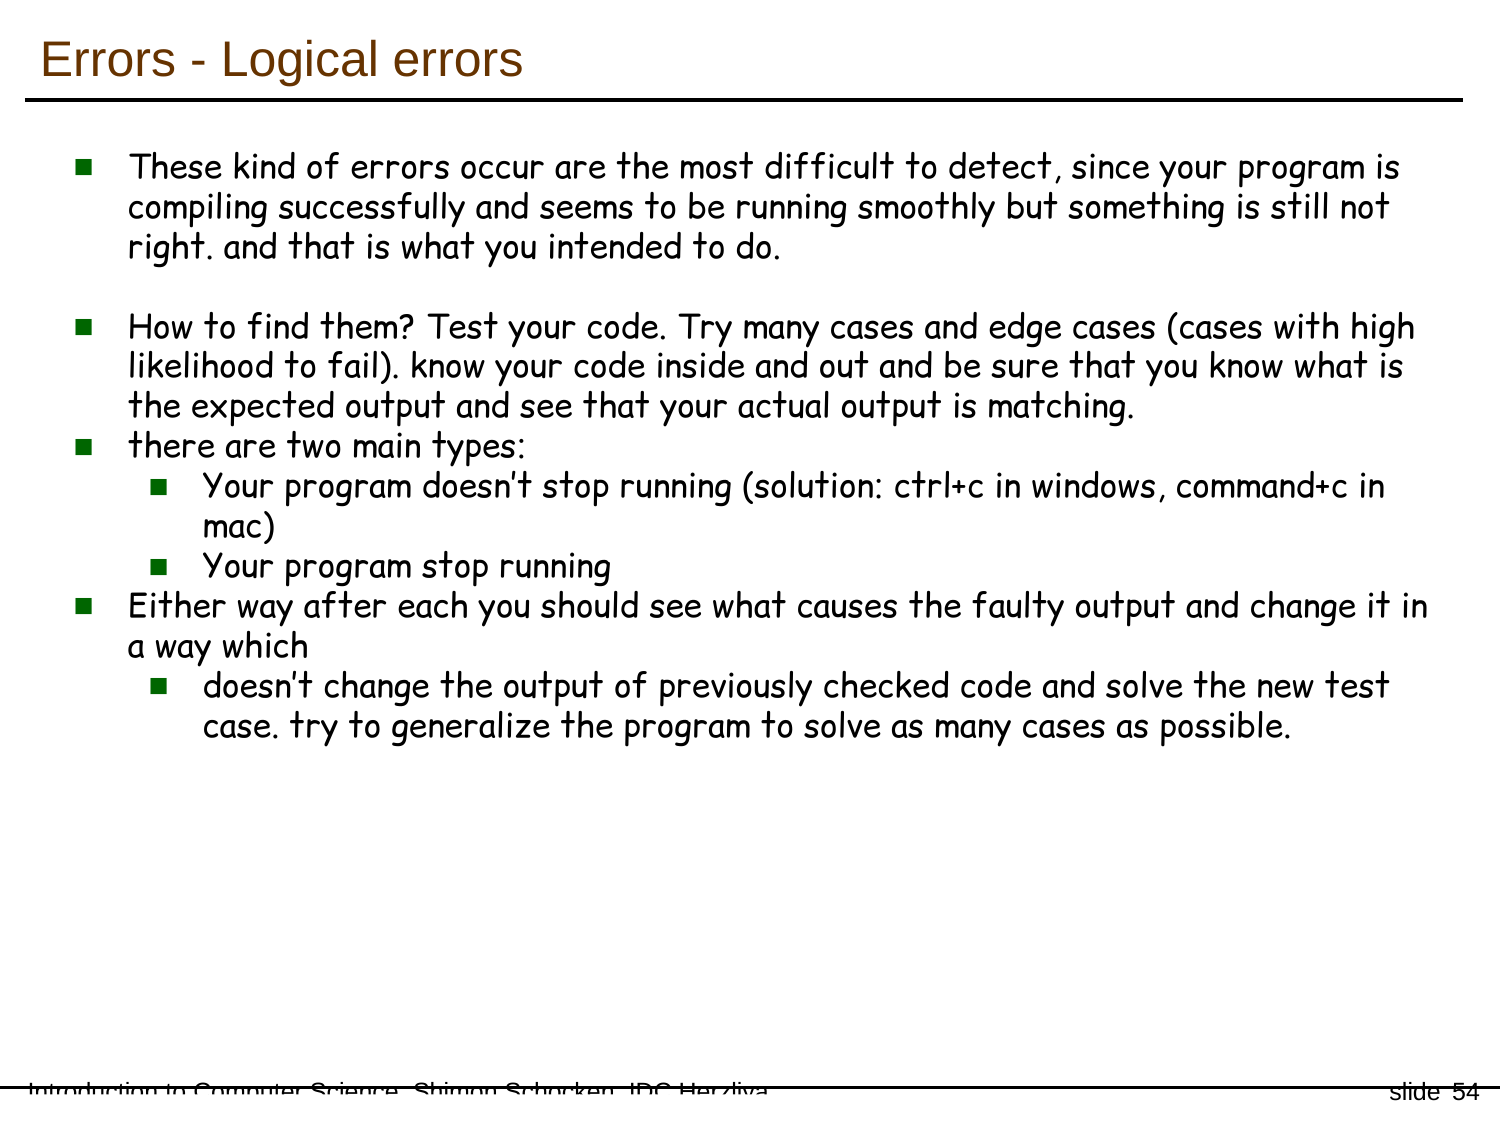

Errors - Logical errors
These kind of errors occur are the most difficult to detect, since your program is compiling successfully and seems to be running smoothly but something is still not right. and that is what you intended to do.

How to find them? Test your code. Try many cases and edge cases (cases with high likelihood to fail). know your code inside and out and be sure that you know what is the expected output and see that your actual output is matching.
there are two main types:
Your program doesn’t stop running (solution: ctrl+c in windows, command+c in mac)
Your program stop running
Either way after each you should see what causes the faulty output and change it in a way which
doesn’t change the output of previously checked code and solve the new test case. try to generalize the program to solve as many cases as possible.